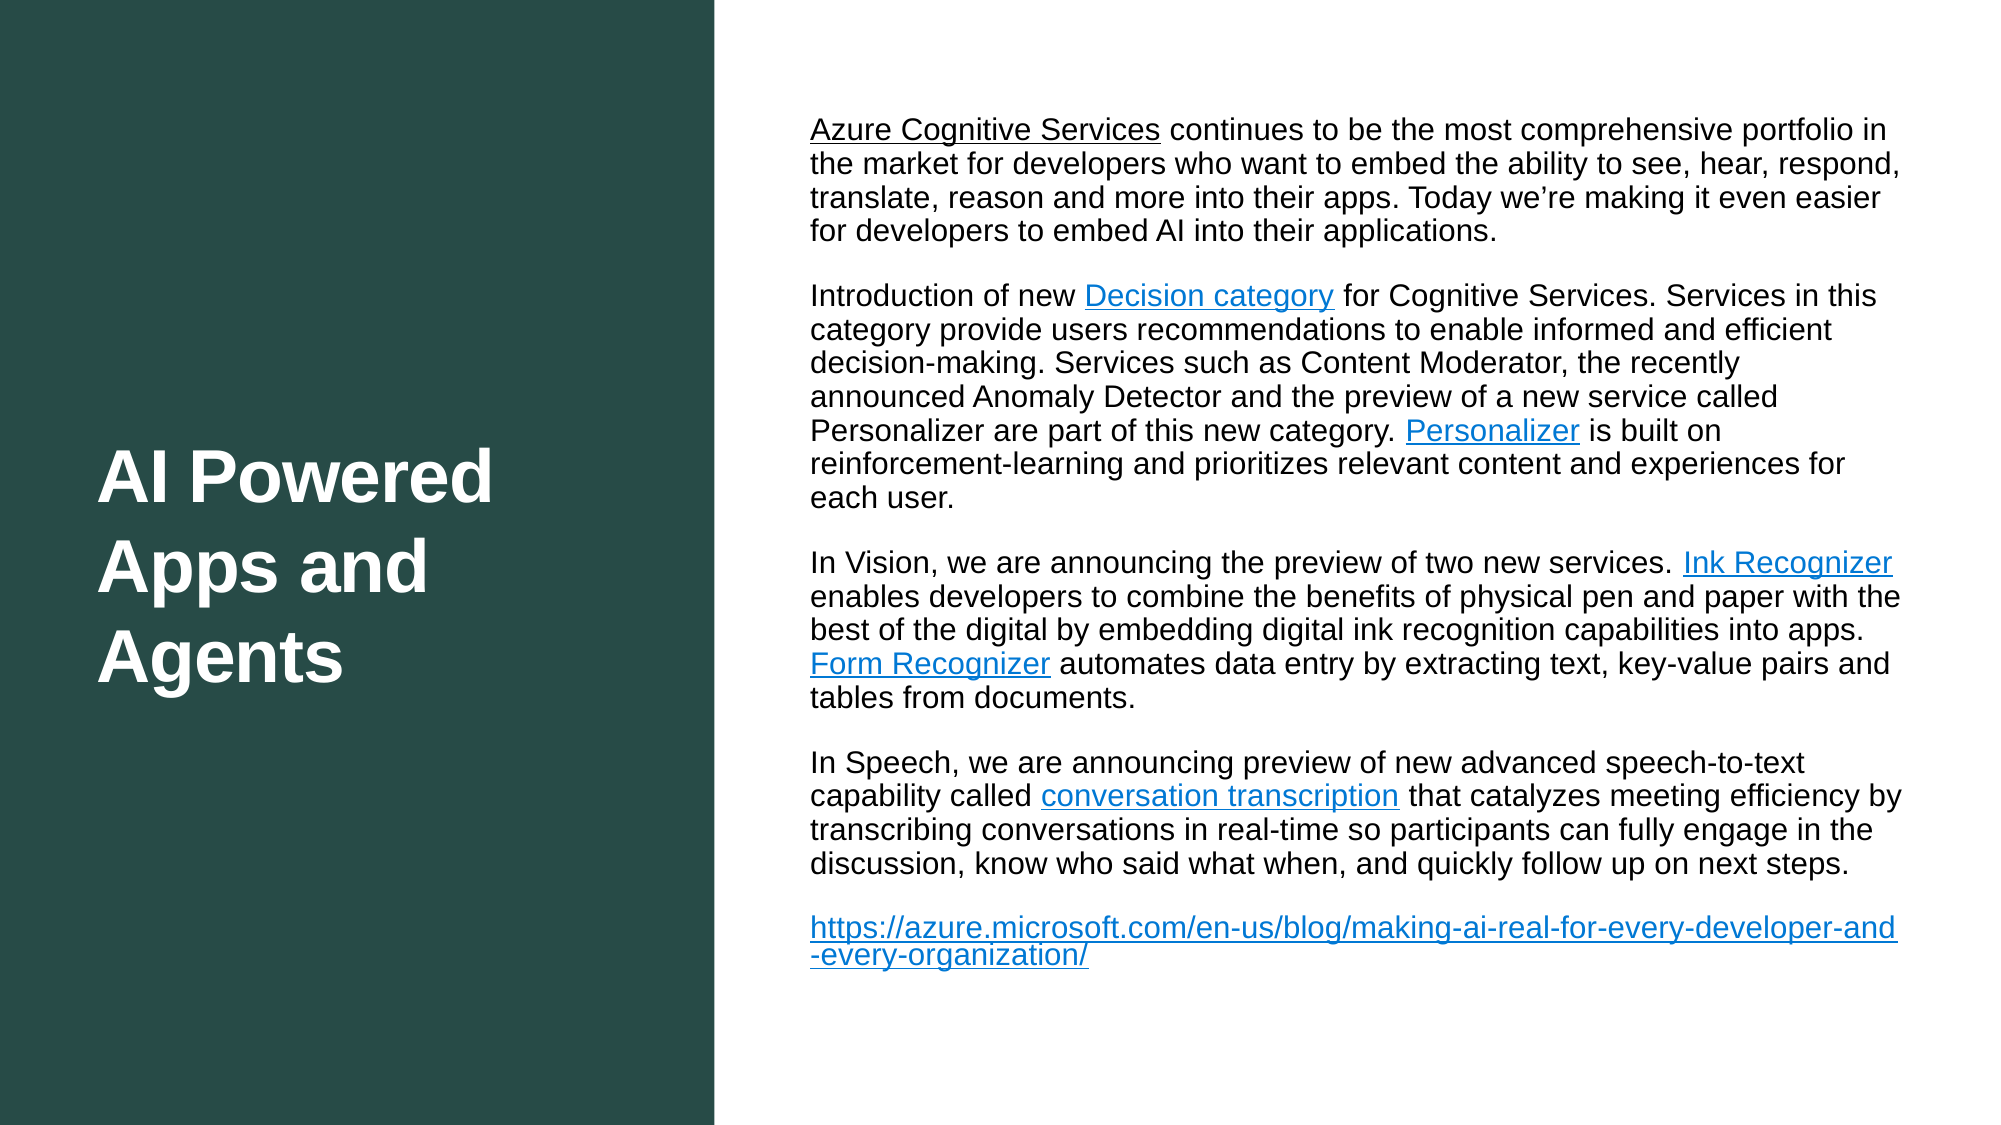

# AI Powered Apps and Agents
Azure Cognitive Services continues to be the most comprehensive portfolio in the market for developers who want to embed the ability to see, hear, respond, translate, reason and more into their apps. Today we’re making it even easier for developers to embed AI into their applications.
Introduction of new Decision category for Cognitive Services. Services in this category provide users recommendations to enable informed and efficient decision-making. Services such as Content Moderator, the recently announced Anomaly Detector and the preview of a new service called Personalizer are part of this new category. Personalizer is built on reinforcement-learning and prioritizes relevant content and experiences for each user.
In Vision, we are announcing the preview of two new services. Ink Recognizer enables developers to combine the benefits of physical pen and paper with the best of the digital by embedding digital ink recognition capabilities into apps. Form Recognizer automates data entry by extracting text, key-value pairs and tables from documents.
In Speech, we are announcing preview of new advanced speech-to-text capability called conversation transcription that catalyzes meeting efficiency by transcribing conversations in real-time so participants can fully engage in the discussion, know who said what when, and quickly follow up on next steps.
https://azure.microsoft.com/en-us/blog/making-ai-real-for-every-developer-and-every-organization/